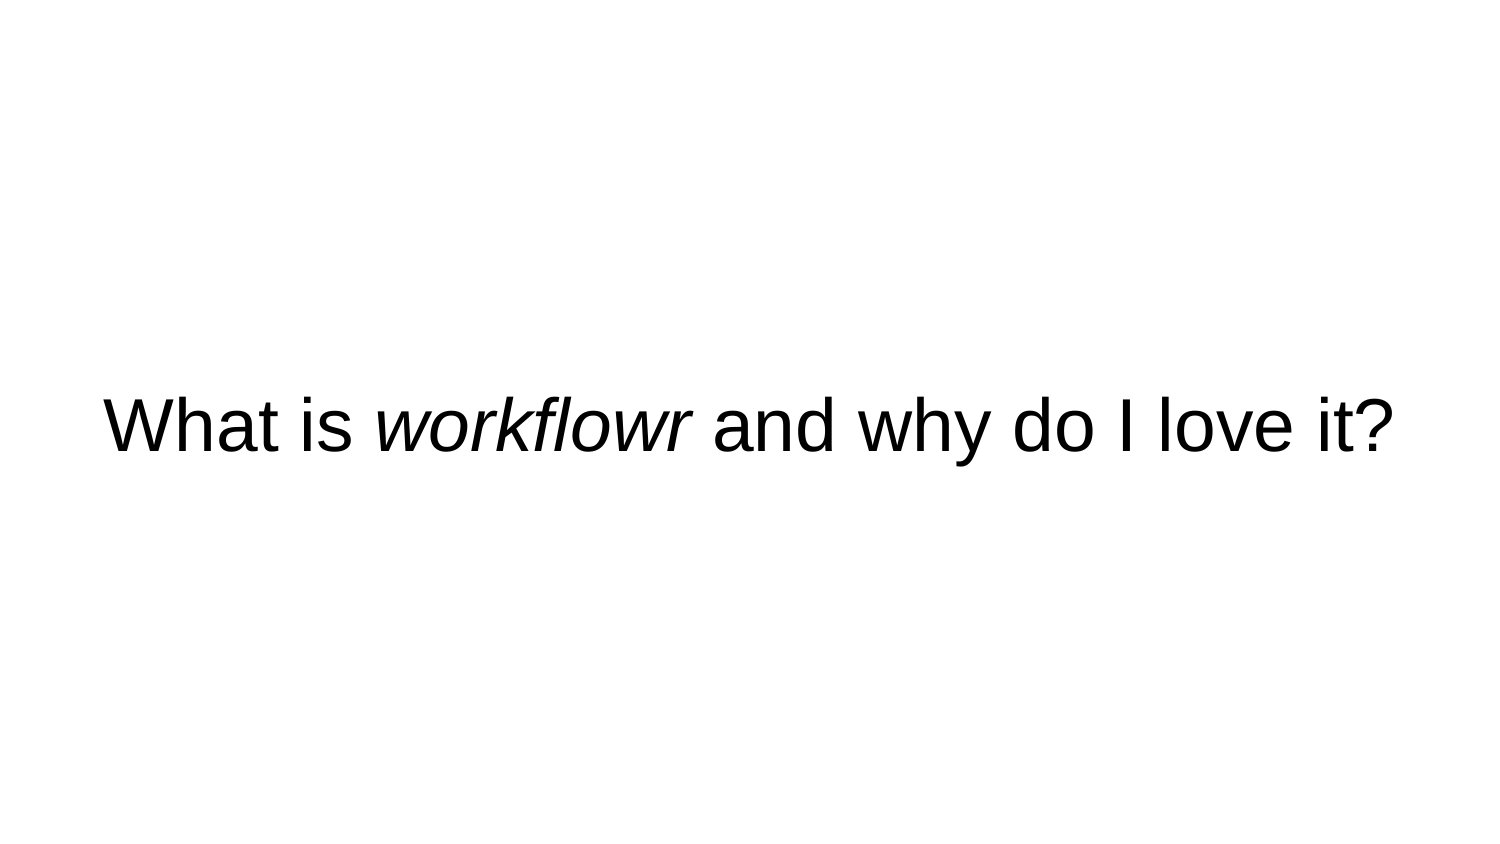

# What is workflowr and why do I love it?